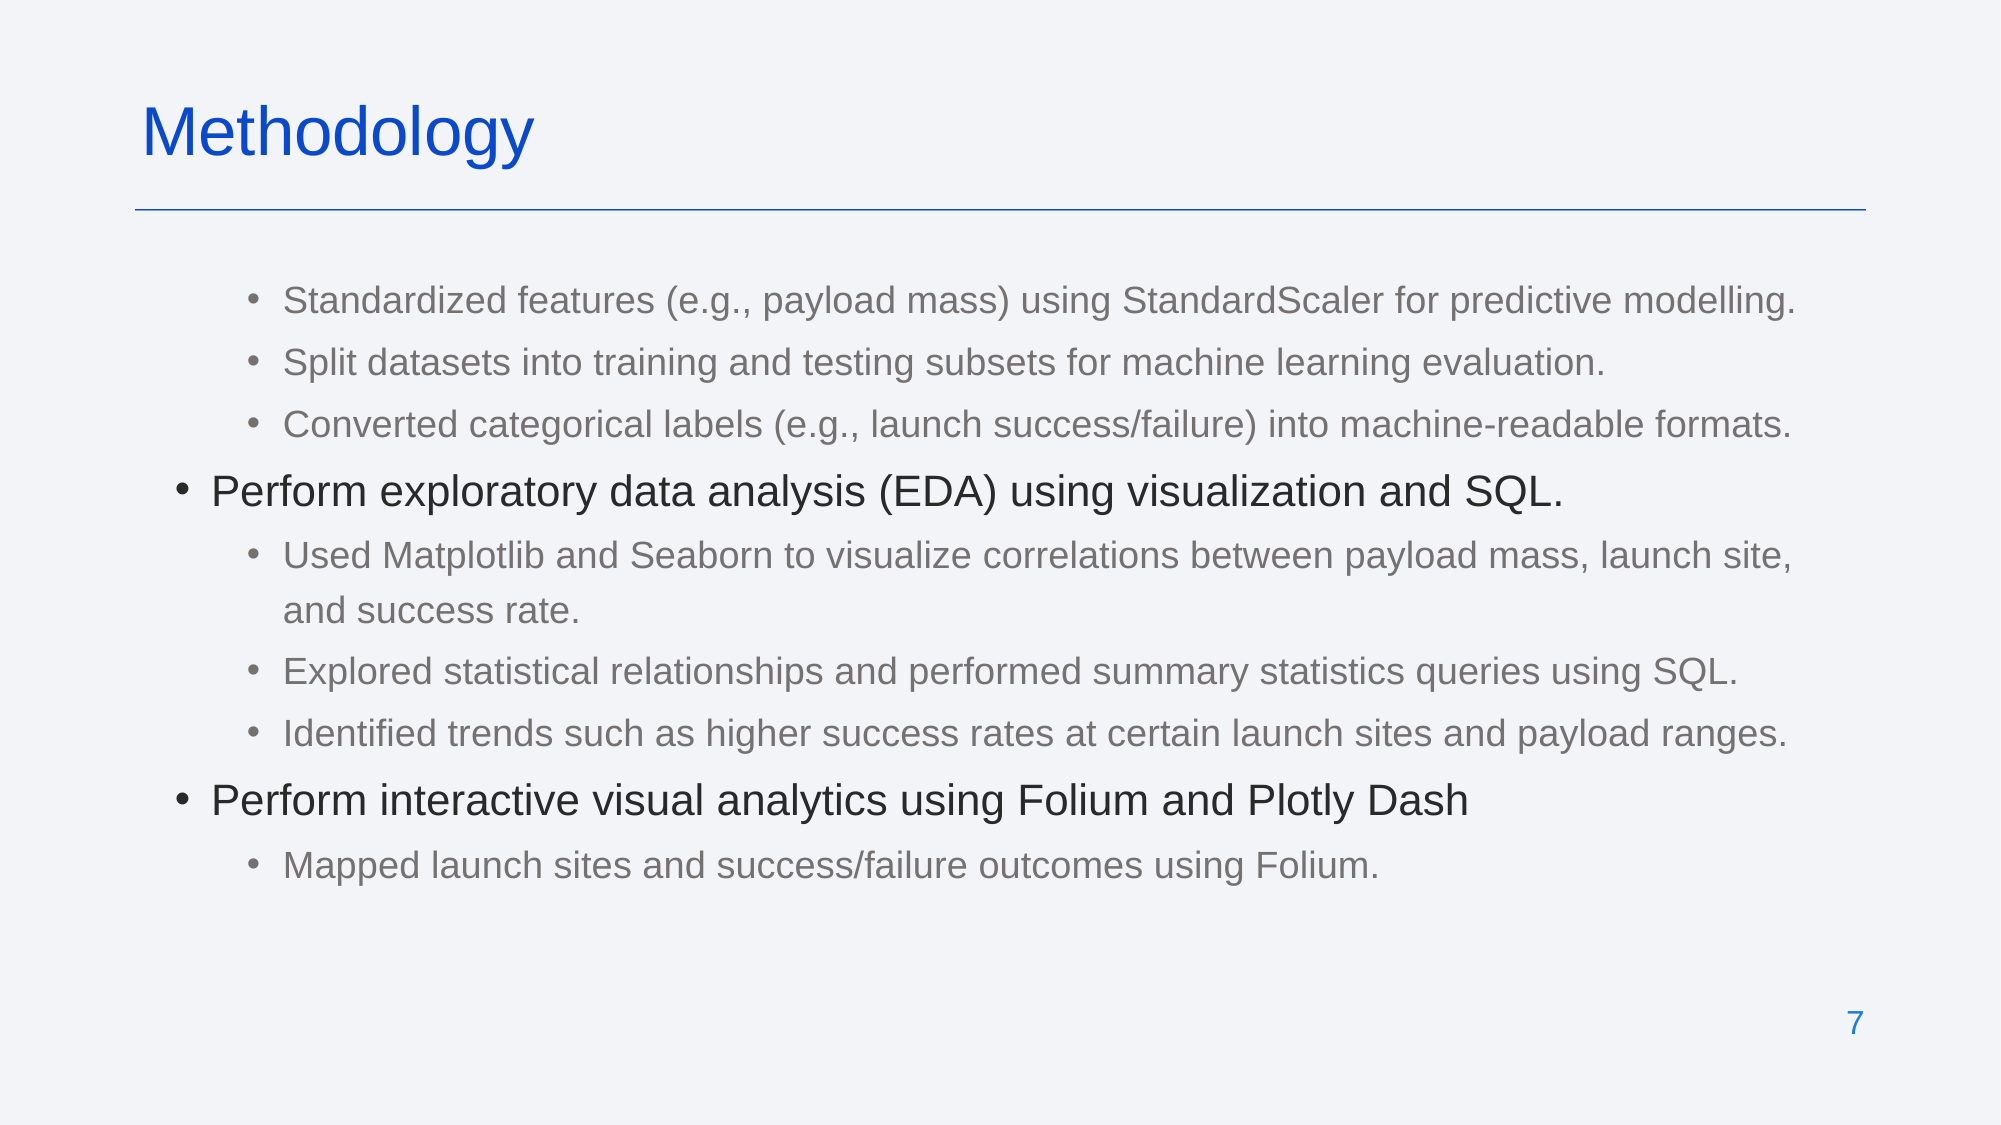

Methodology
Standardized features (e.g., payload mass) using StandardScaler for predictive modelling.
Split datasets into training and testing subsets for machine learning evaluation.
Converted categorical labels (e.g., launch success/failure) into machine-readable formats.
Perform exploratory data analysis (EDA) using visualization and SQL.
Used Matplotlib and Seaborn to visualize correlations between payload mass, launch site, and success rate.
Explored statistical relationships and performed summary statistics queries using SQL.
Identified trends such as higher success rates at certain launch sites and payload ranges.
Perform interactive visual analytics using Folium and Plotly Dash
Mapped launch sites and success/failure outcomes using Folium.

7